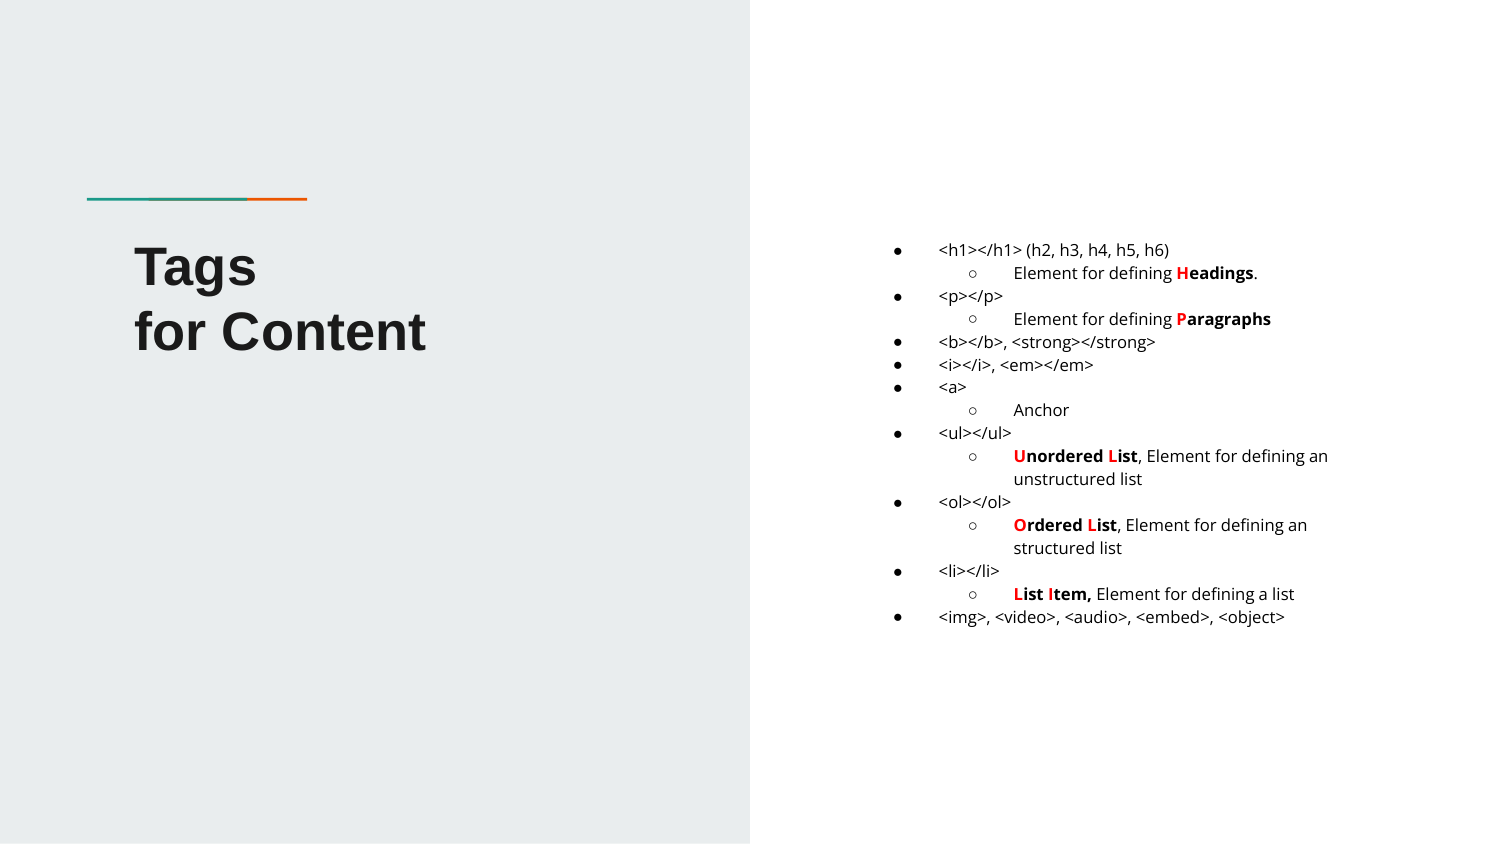

# Tags
for Content
<h1></h1> (h2, h3, h4, h5, h6)
Element for defining Headings.
<p></p>
Element for defining Paragraphs
<b></b>, <strong></strong>
<i></i>, <em></em>
<a>
Anchor
<ul></ul>
Unordered List, Element for defining an unstructured list
<ol></ol>
Ordered List, Element for defining an  structured list
<li></li>
List Item, Element for defining a list
<img>, <video>, <audio>, <embed>, <object>